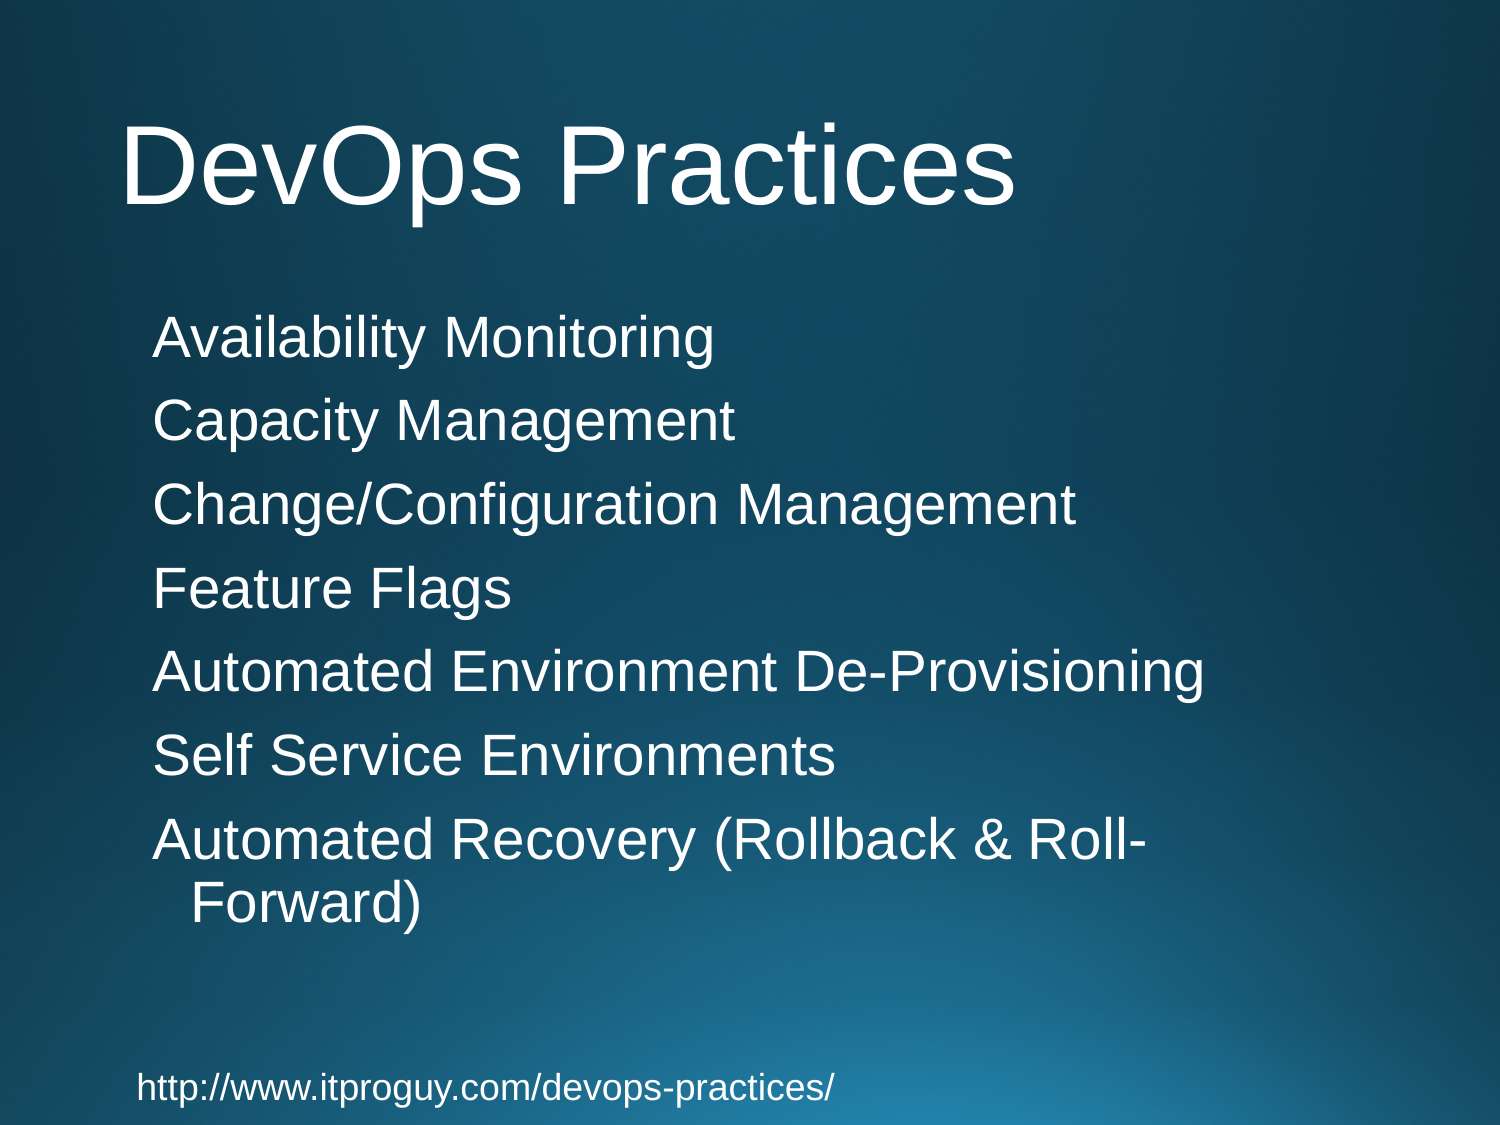

# DevOps Practices
Availability Monitoring
Capacity Management
Change/Configuration Management
Feature Flags
Automated Environment De-Provisioning
Self Service Environments
Automated Recovery (Rollback & Roll-Forward)

http://www.itproguy.com/devops-practices/